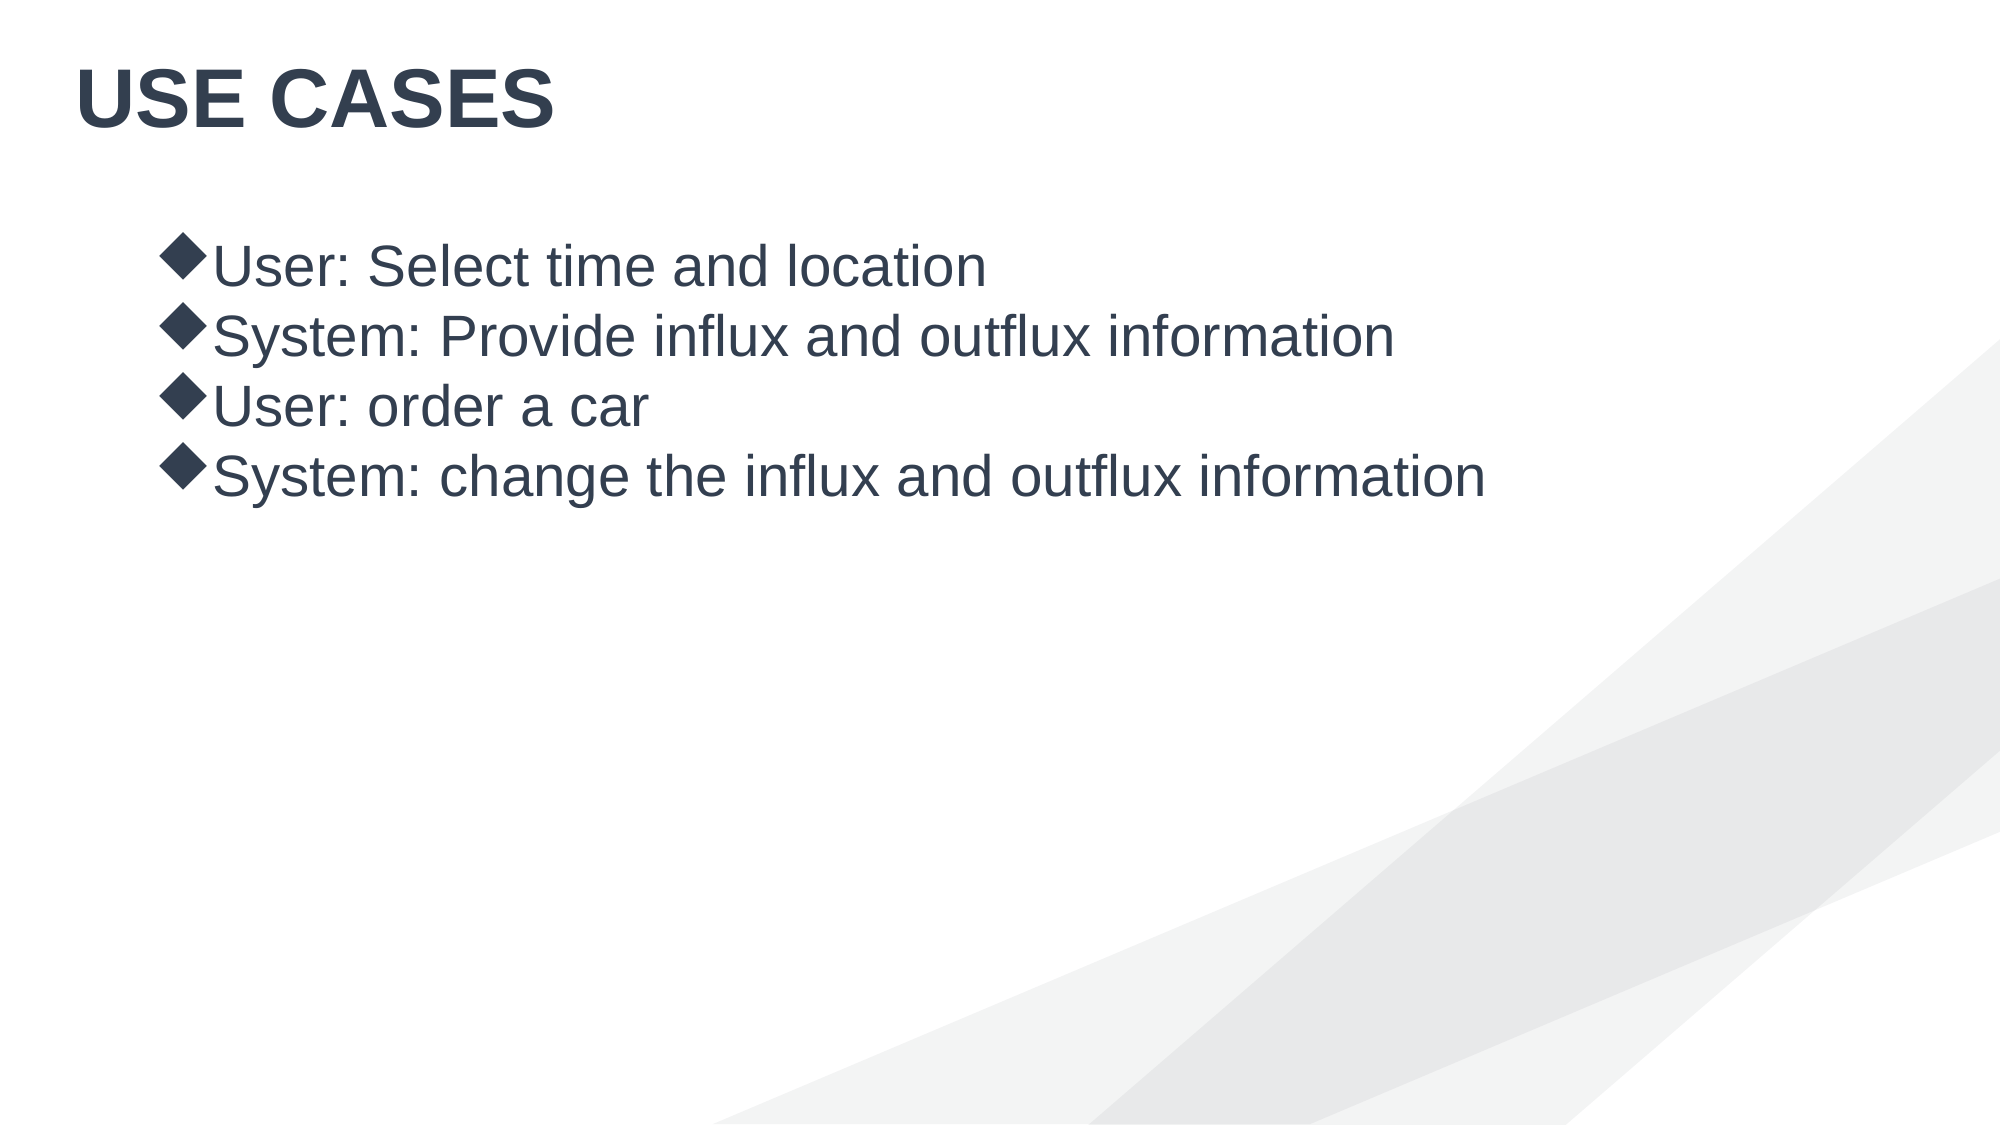

USE CASES
User: Select time and location
System: Provide influx and outflux information
User: order a car
System: change the influx and outflux information